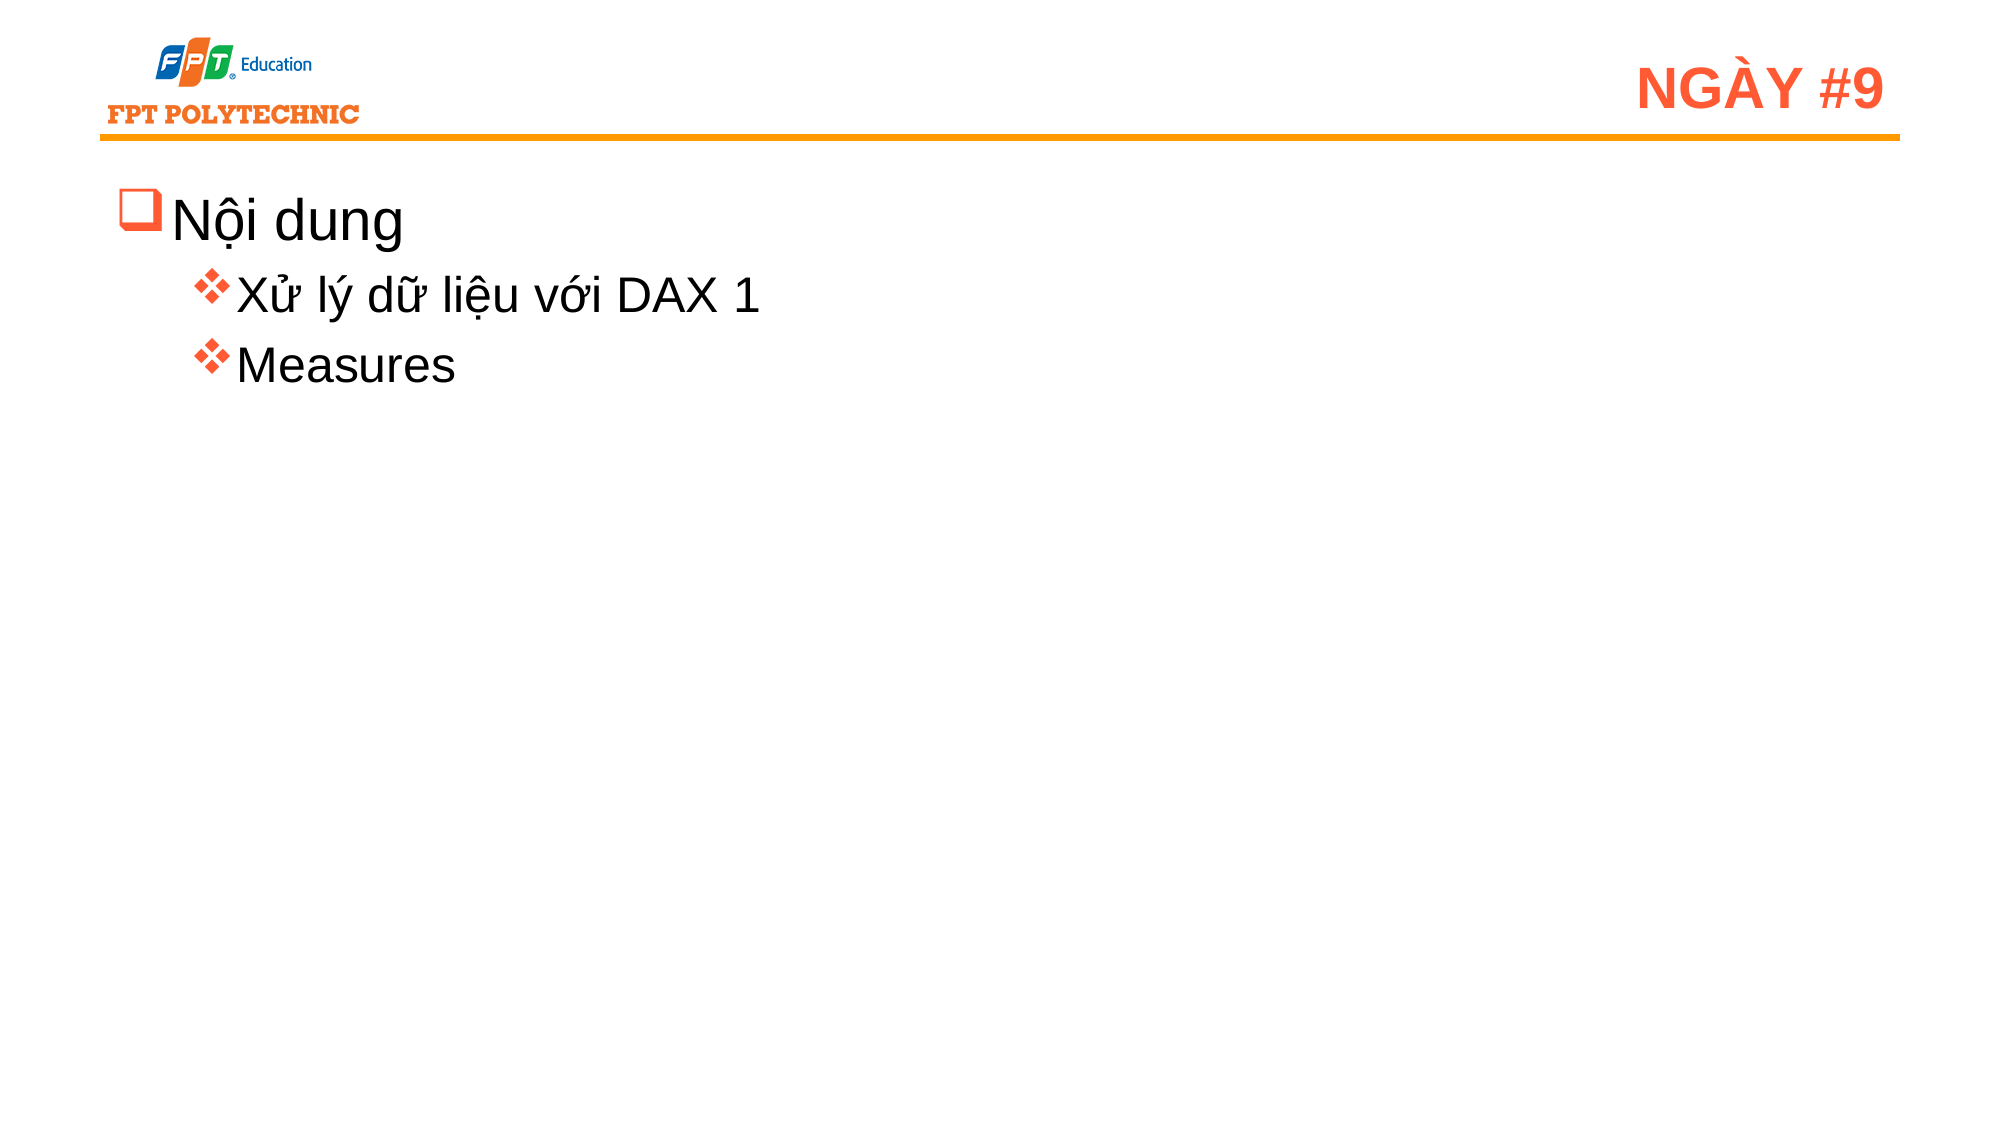

# Ngày #9
Nội dung
Xử lý dữ liệu với DAX 1
Measures